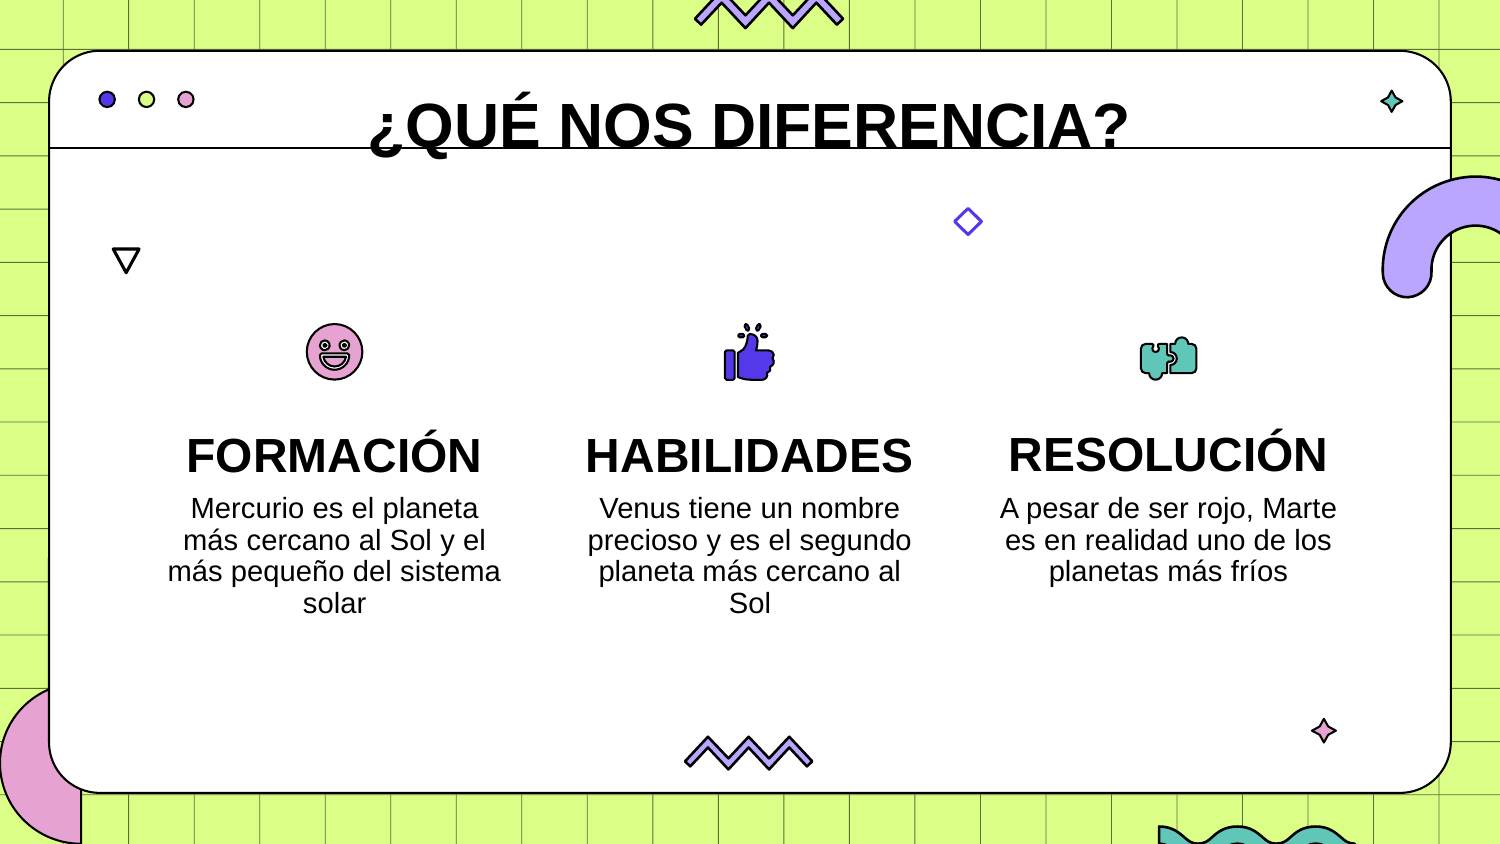

# ¿QUÉ NOS DIFERENCIA?

RESOLUCIÓN
HABILIDADES
FORMACIÓN
Mercurio es el planeta más cercano al Sol y el más pequeño del sistema solar
Venus tiene un nombre precioso y es el segundo planeta más cercano al Sol
A pesar de ser rojo, Marte es en realidad uno de los planetas más fríos